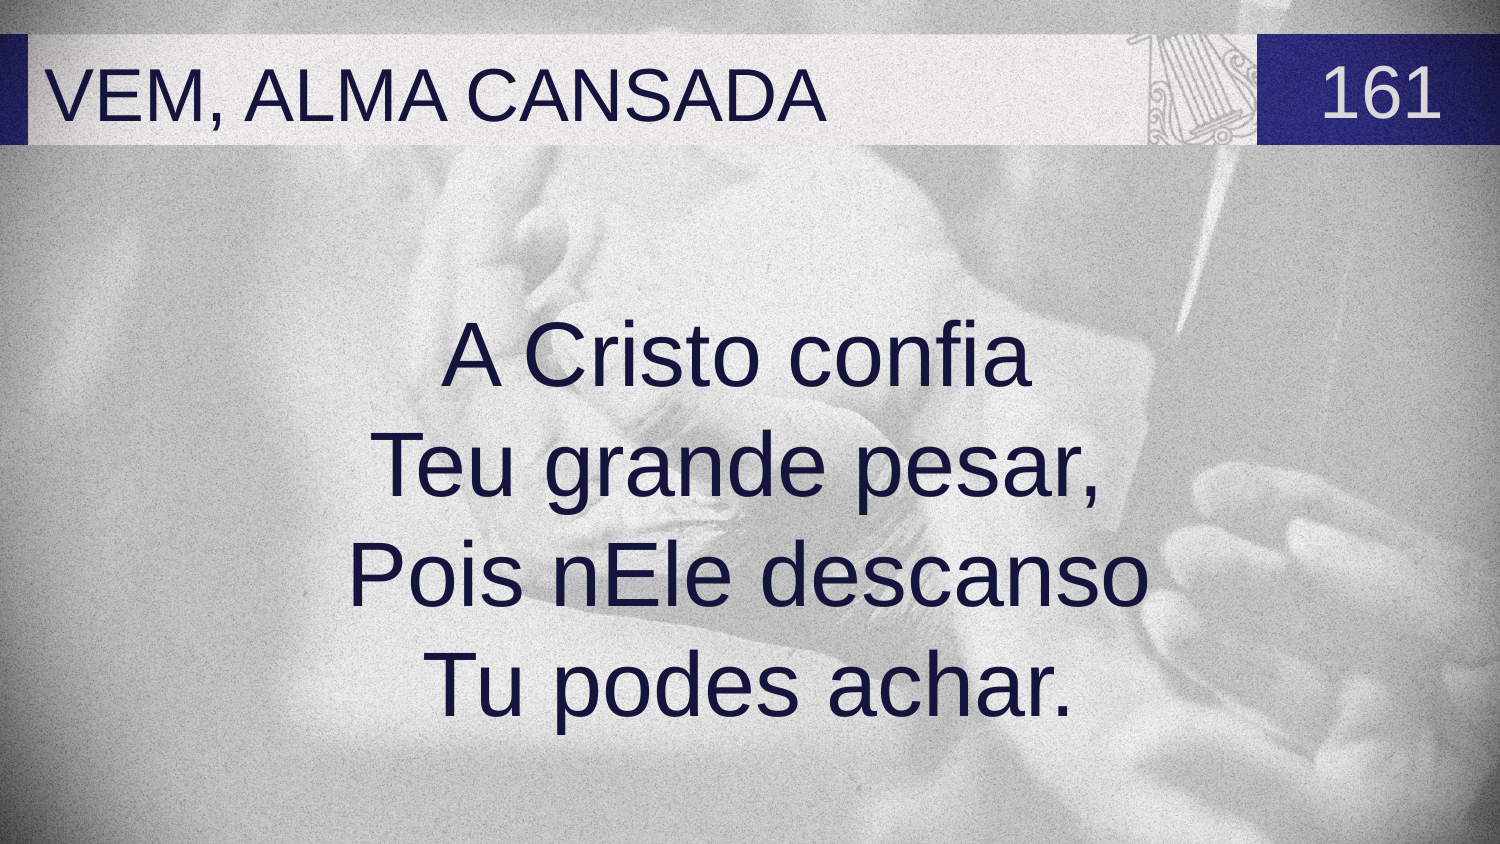

# VEM, ALMA CANSADA
161
A Cristo confia
Teu grande pesar,
Pois nEle descanso
Tu podes achar.